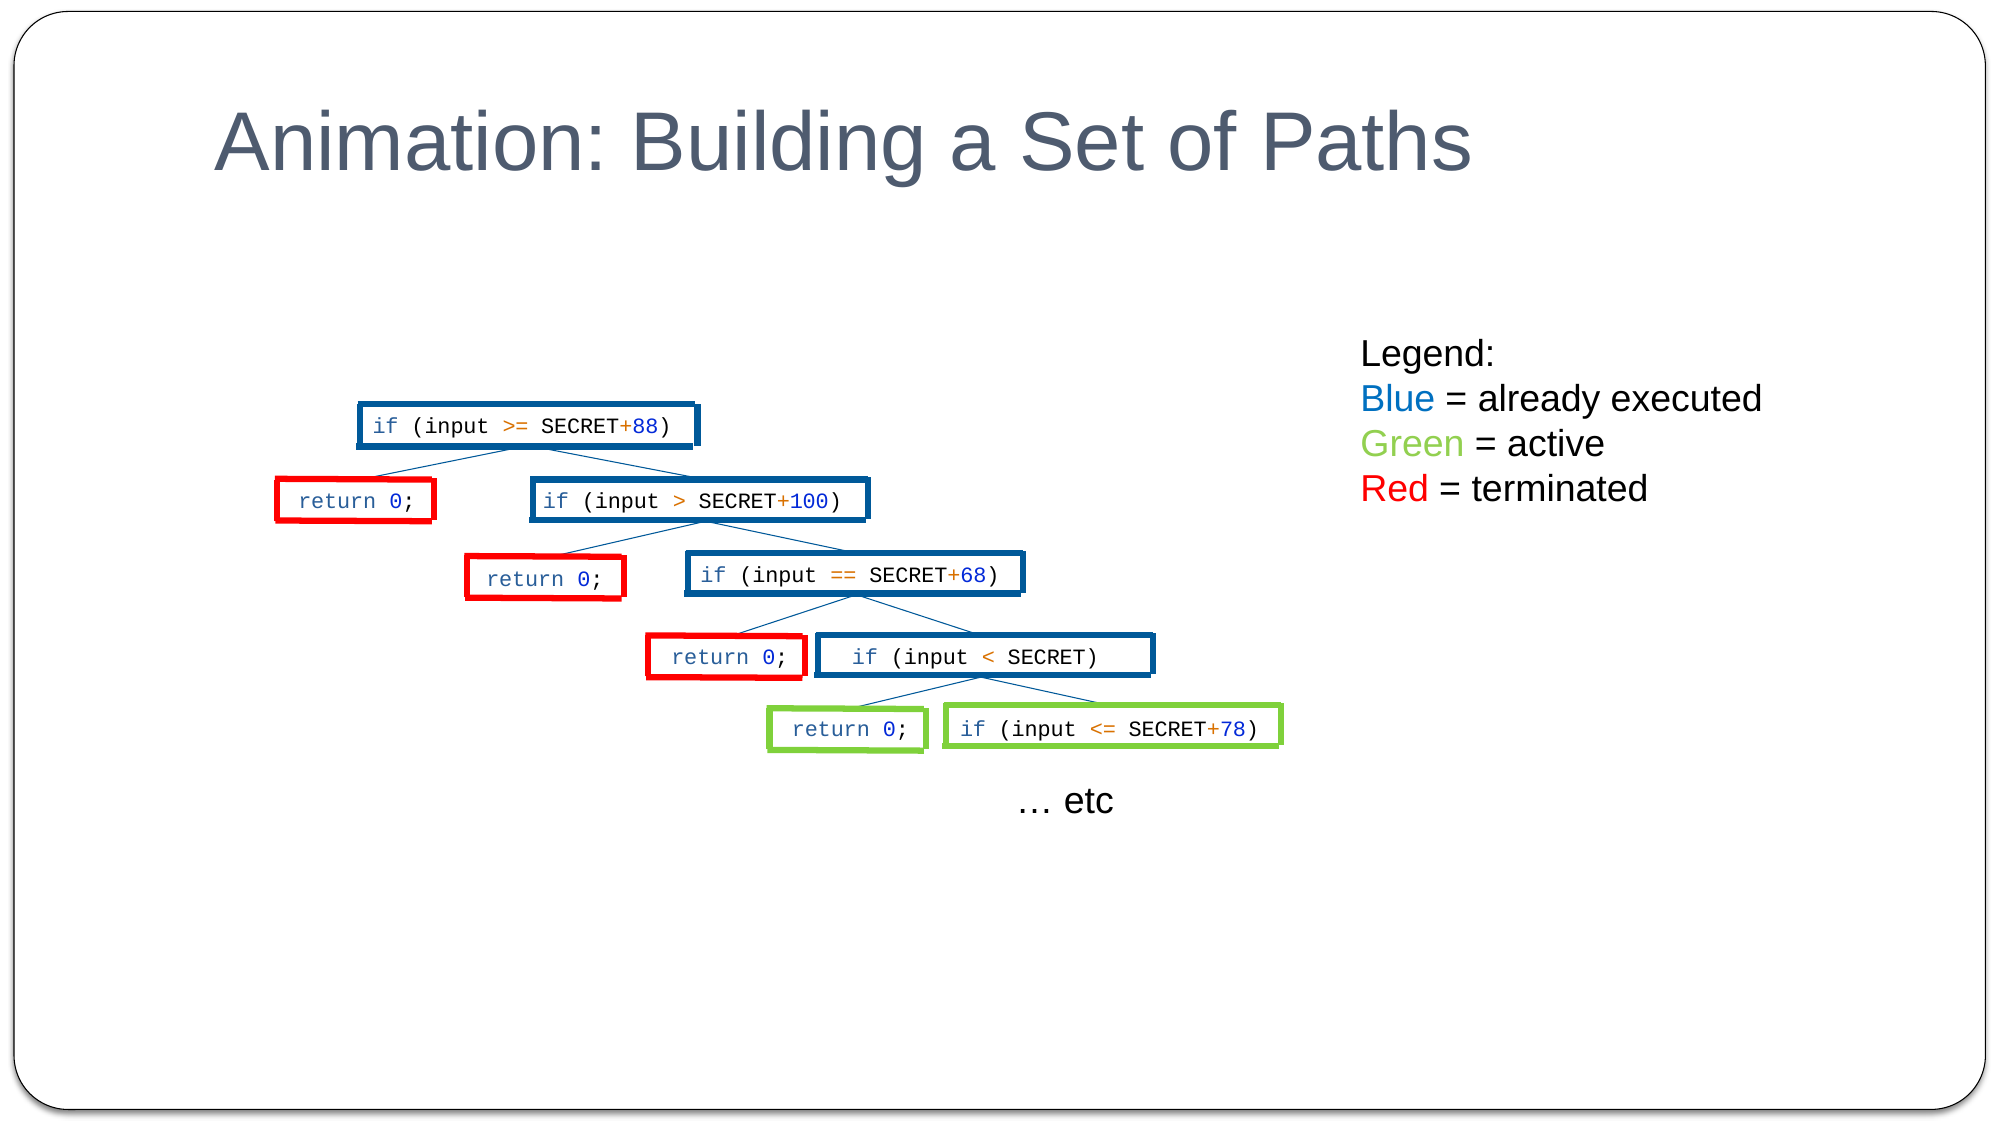

# Animation: Building a Set of Paths
Legend:
Blue = already executed
Green = active
Red = terminated
if (input >= SECRET+88)
return 0;
if (input > SECRET+100)
if (input == SECRET+68)
return 0;
return 0;
if (input < SECRET)
if (input <= SECRET+78)
return 0;
… etc